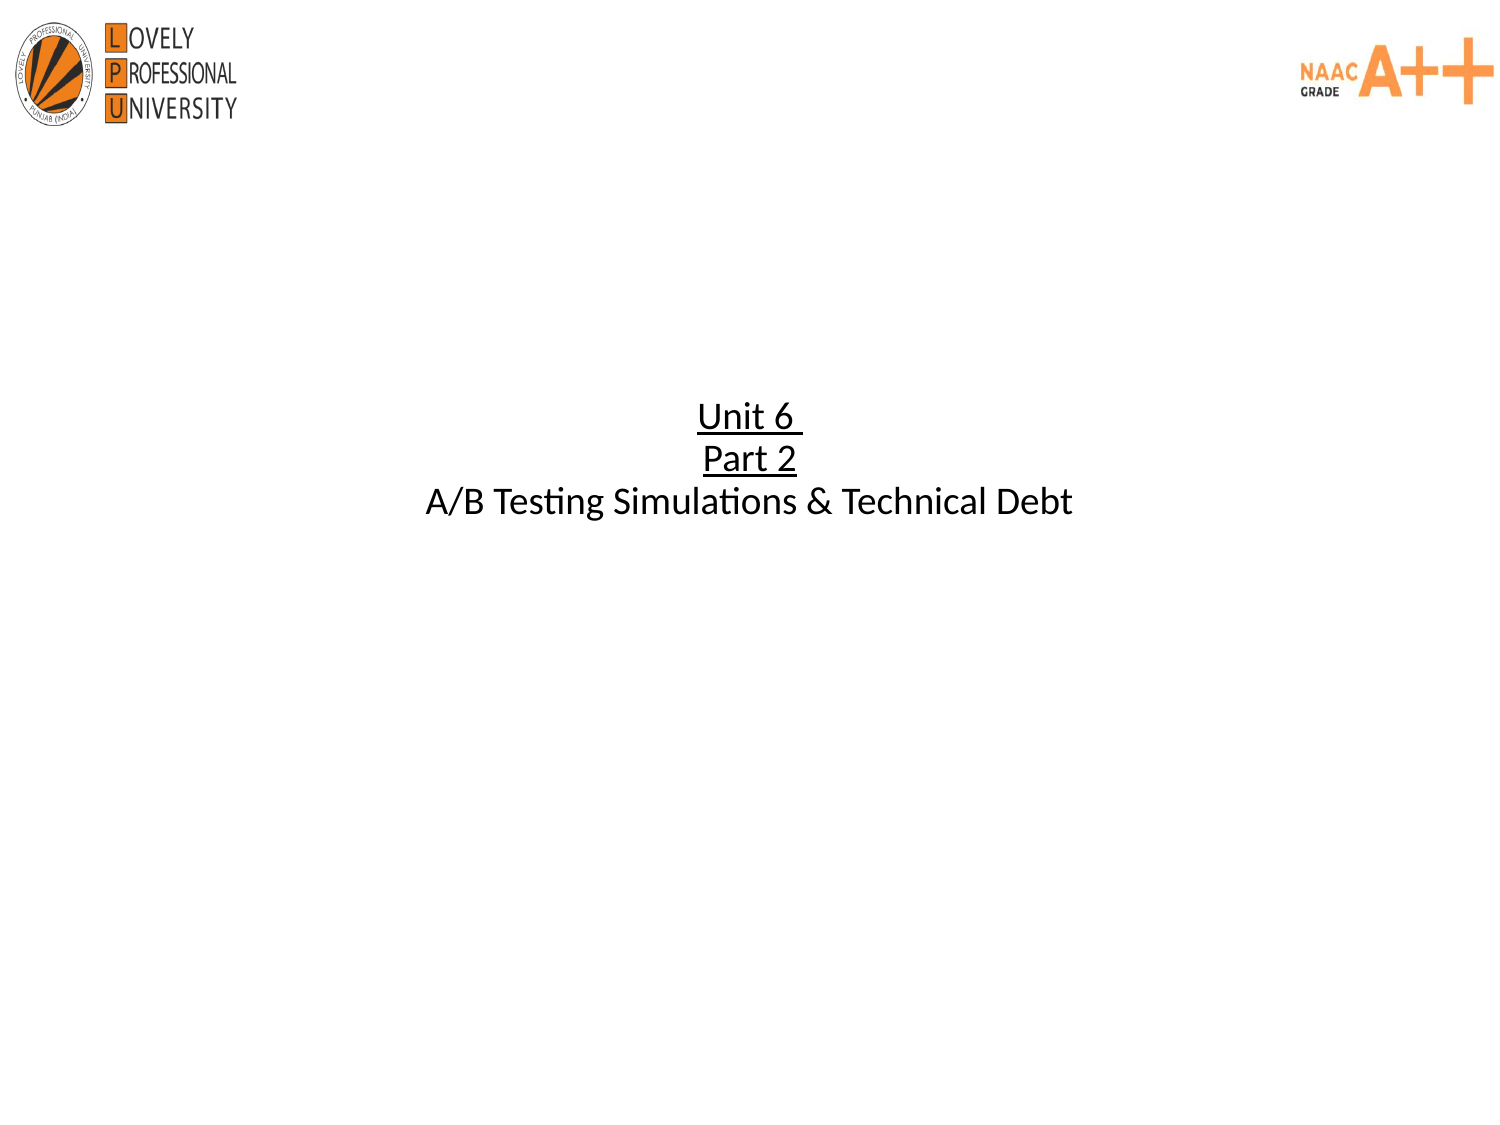

# Unit 6 Part 2 A/B Testing Simulations & Technical Debt